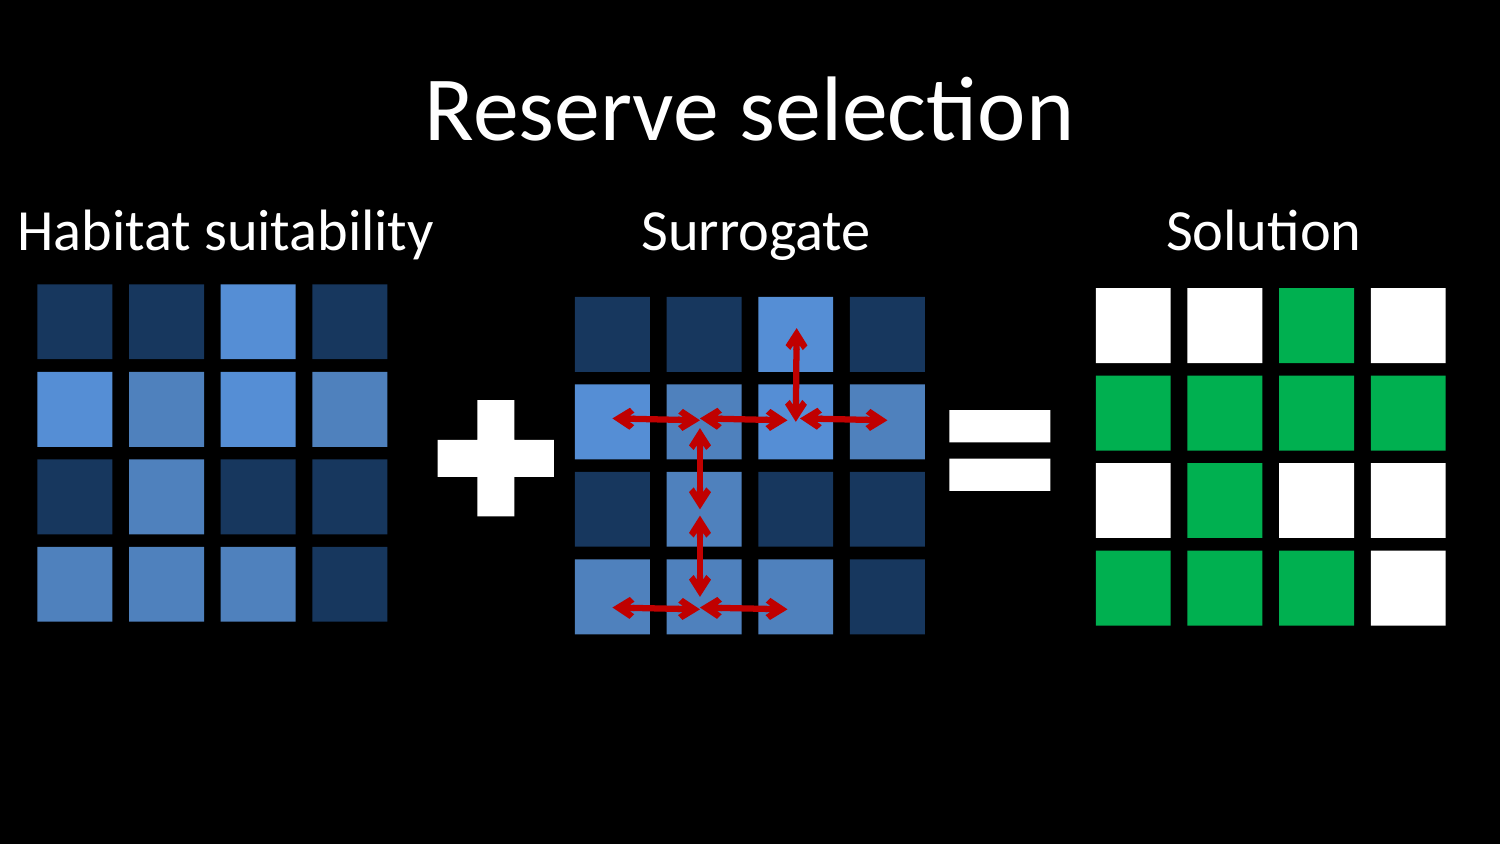

# Reserve selection

Habitat suitability
Surrogate
Solution